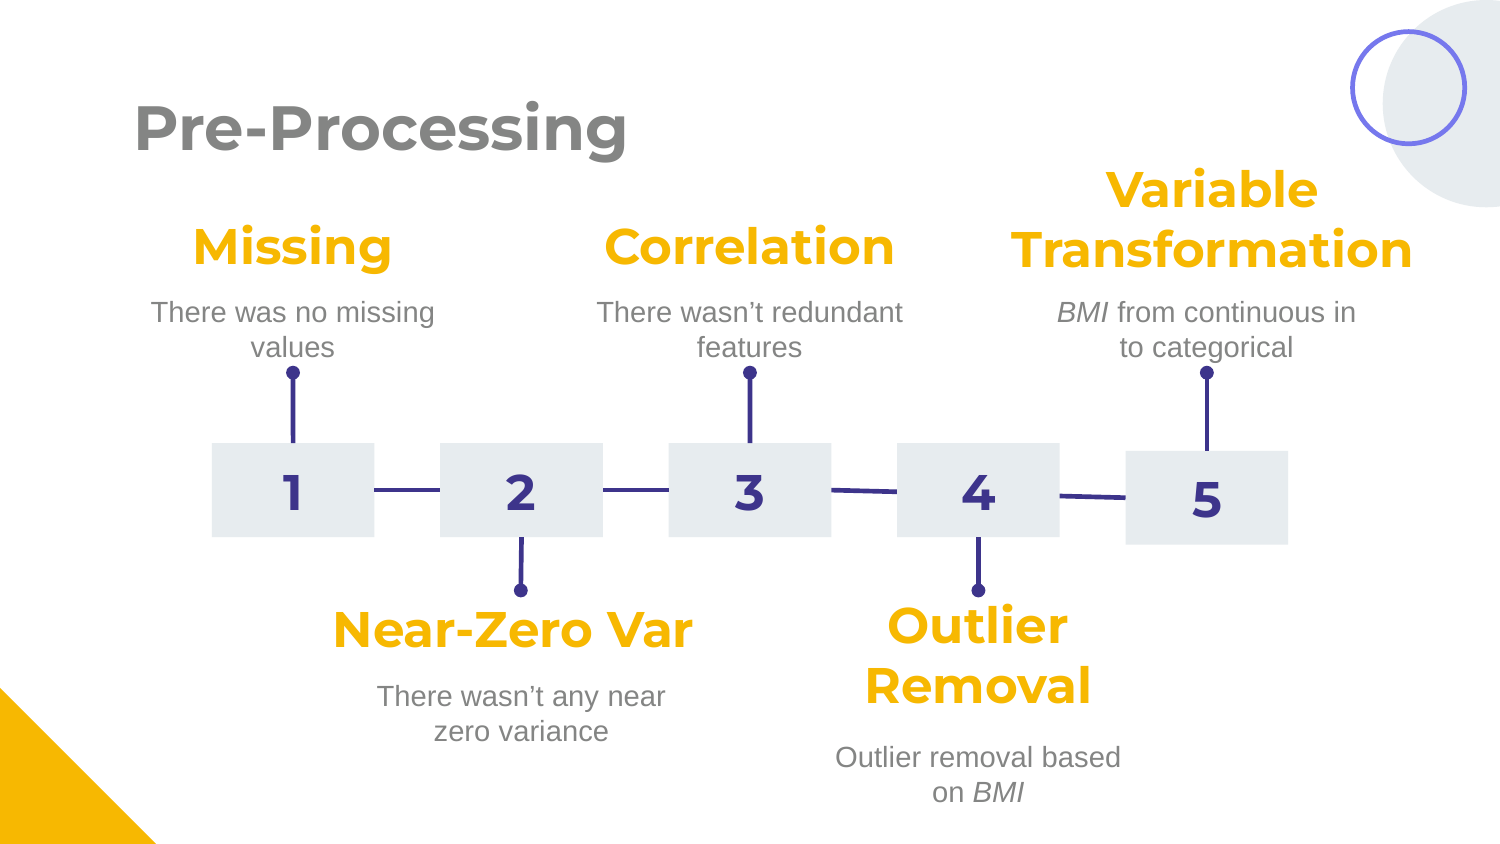

# Pre-Processing
Missing
Correlation
Variable Transformation
There was no missing values
There wasn’t redundant features
BMI from continuous in to categorical
1
2
3
4
5
Near-Zero Var
Outlier Removal
There wasn’t any near zero variance
Outlier removal based on BMI